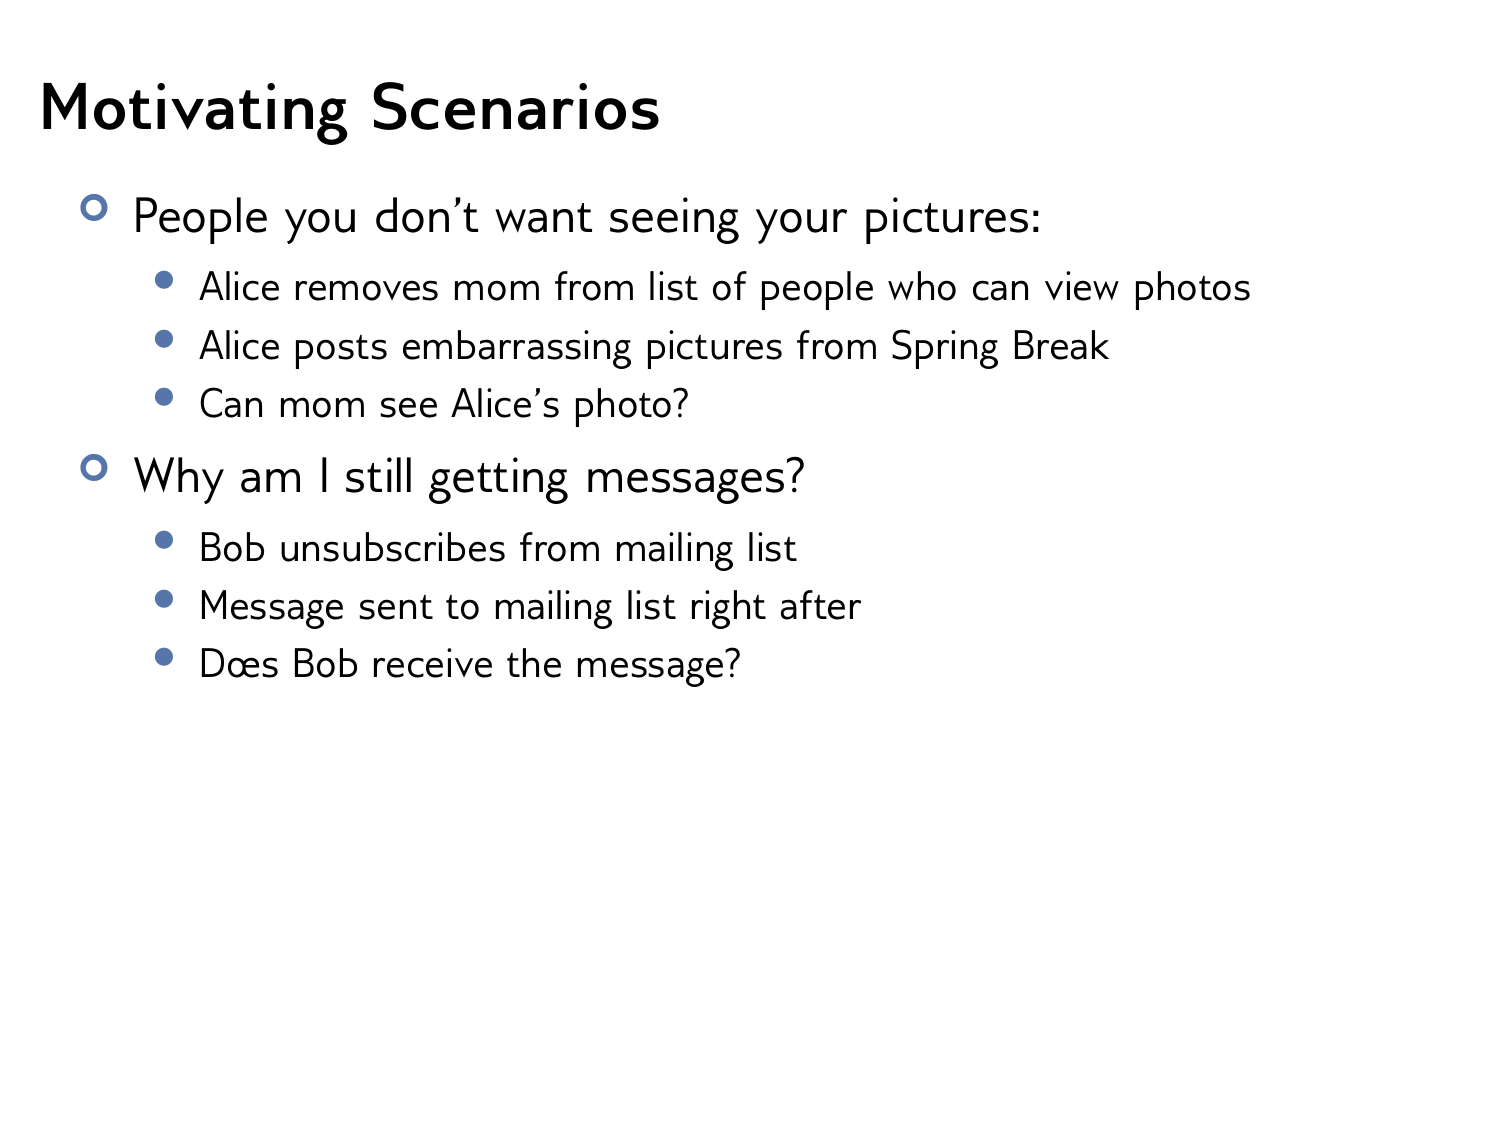

# Motivating Scenarios
People you don’t want seeing your pictures:
Alice removes mom from list of people who can view photos
Alice posts embarrassing pictures from Spring Break
Can mom see Alice’s photo?
Why am I still getting messages?
Bob unsubscribes from mailing list
Message sent to mailing list right after
Does Bob receive the message?